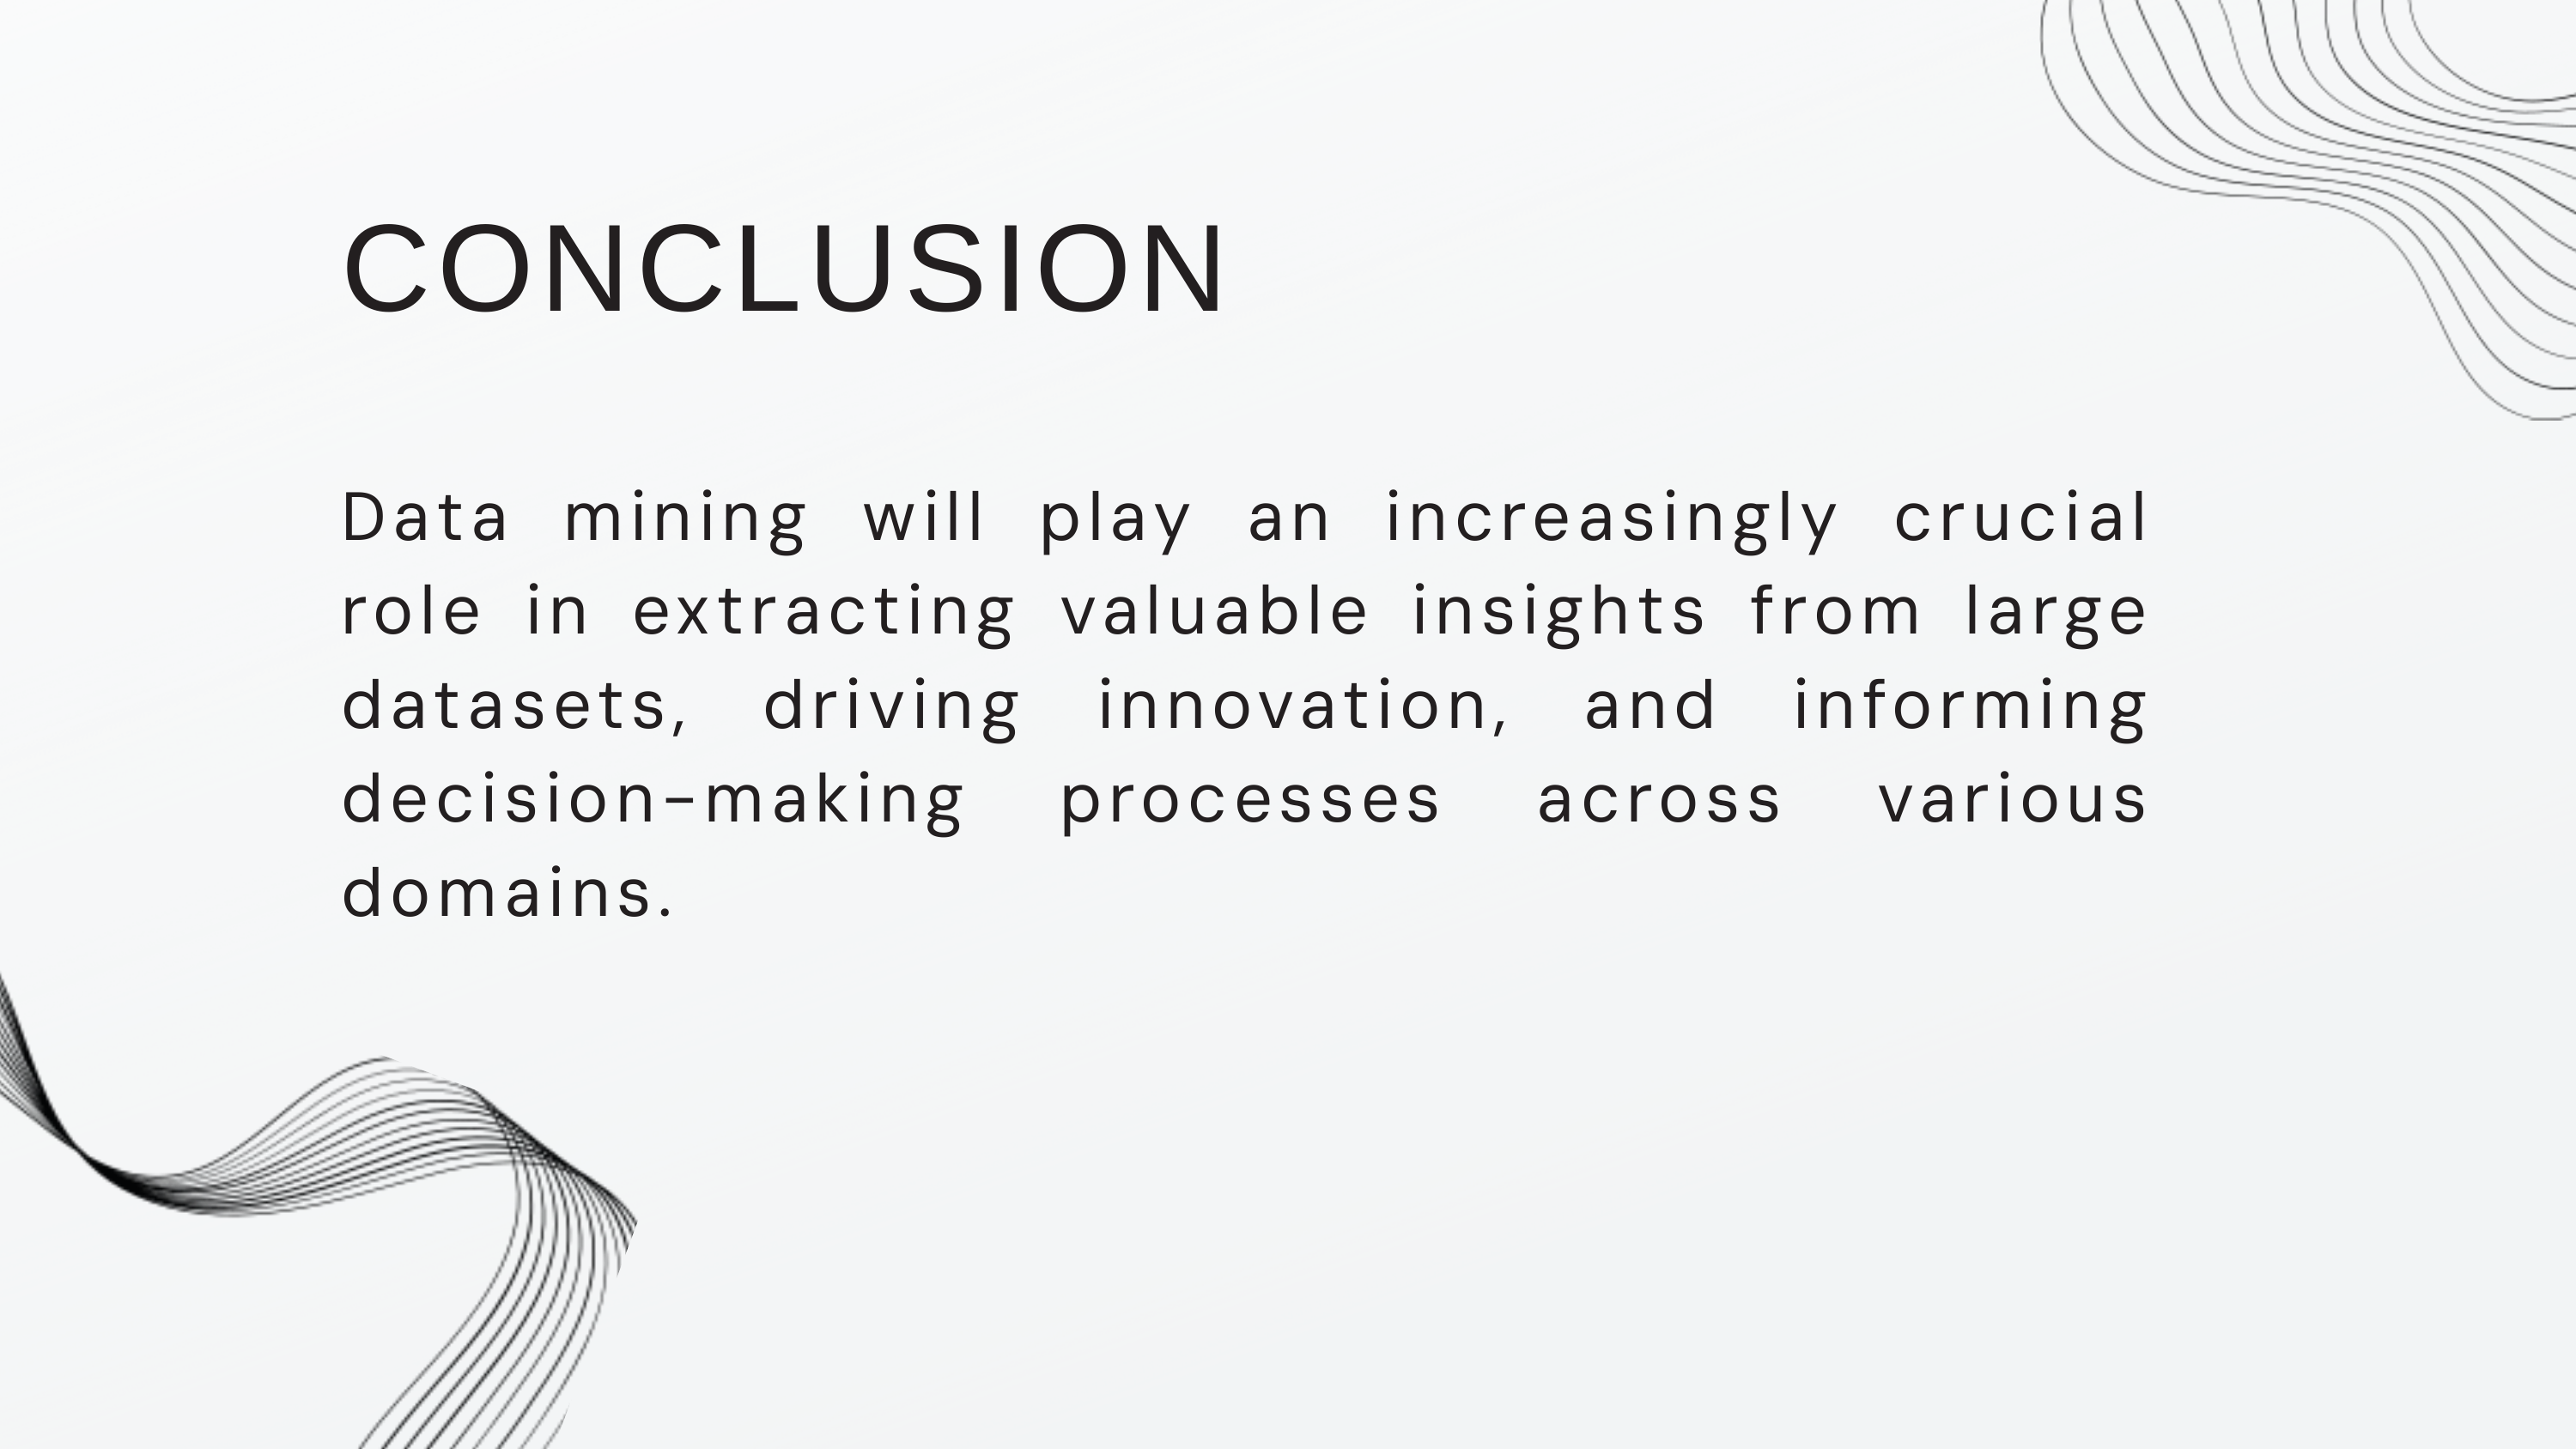

CONCLUSION
Data mining will play an increasingly crucial role in extracting valuable insights from large datasets, driving innovation, and informing decision-making processes across various domains.